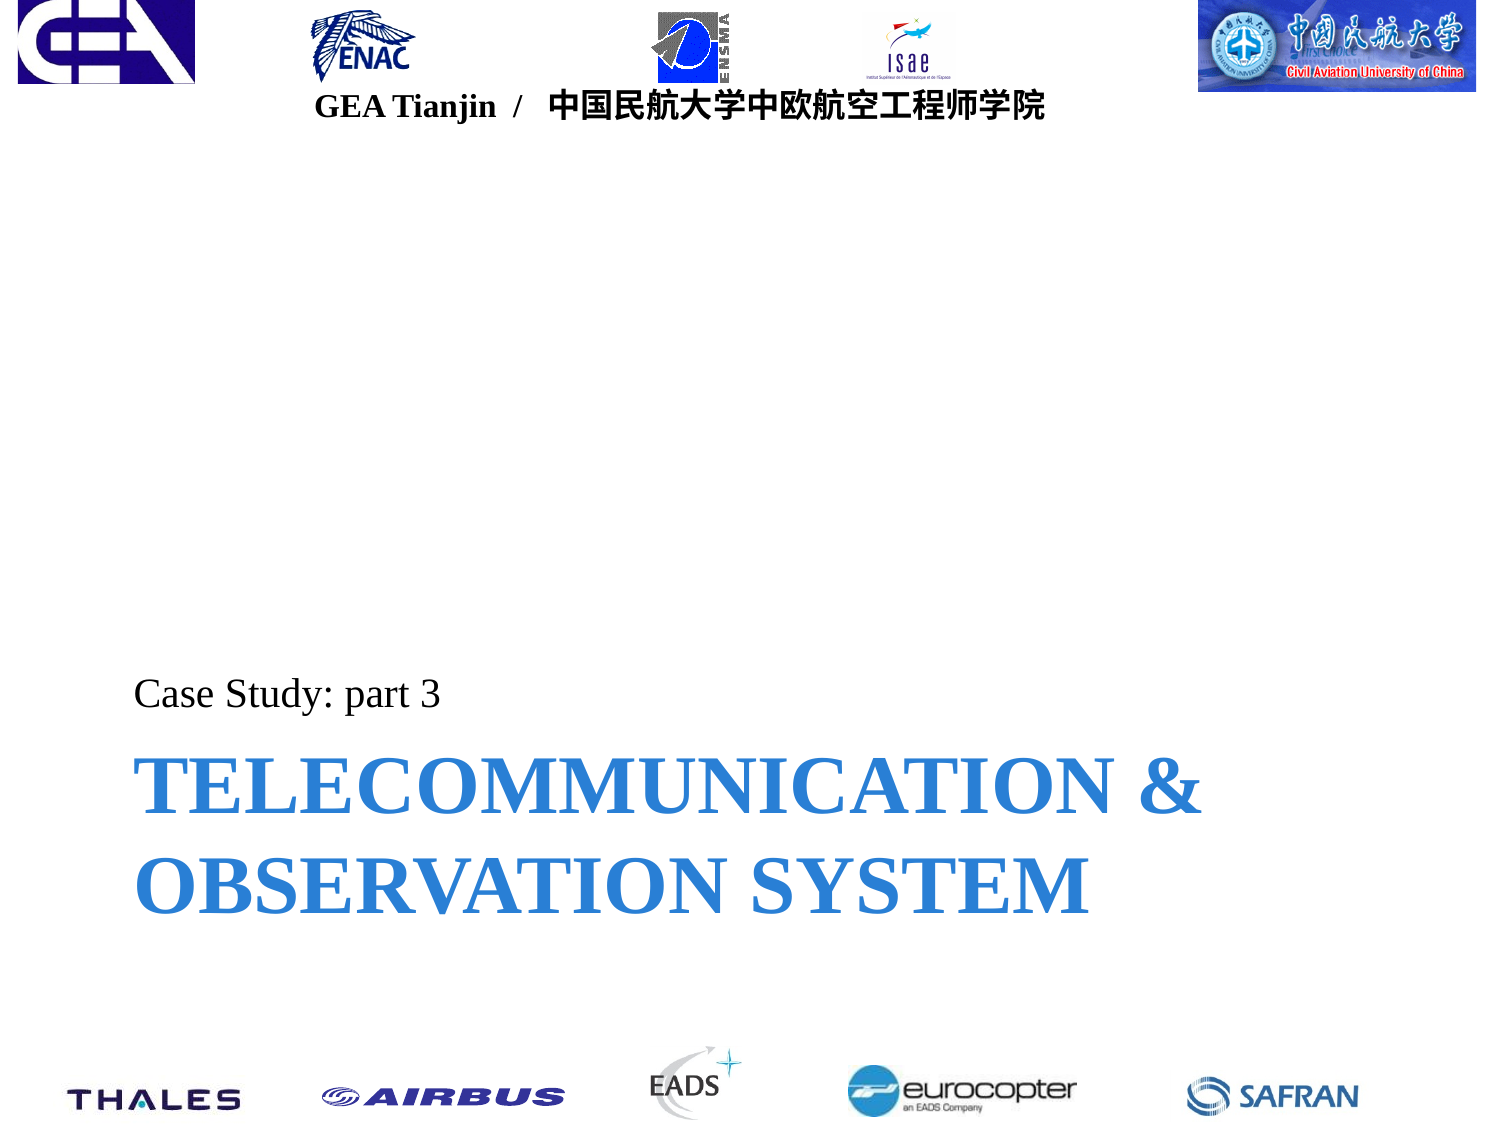

Case Study: part 3
# Telecommunication & Observation SYSTEM